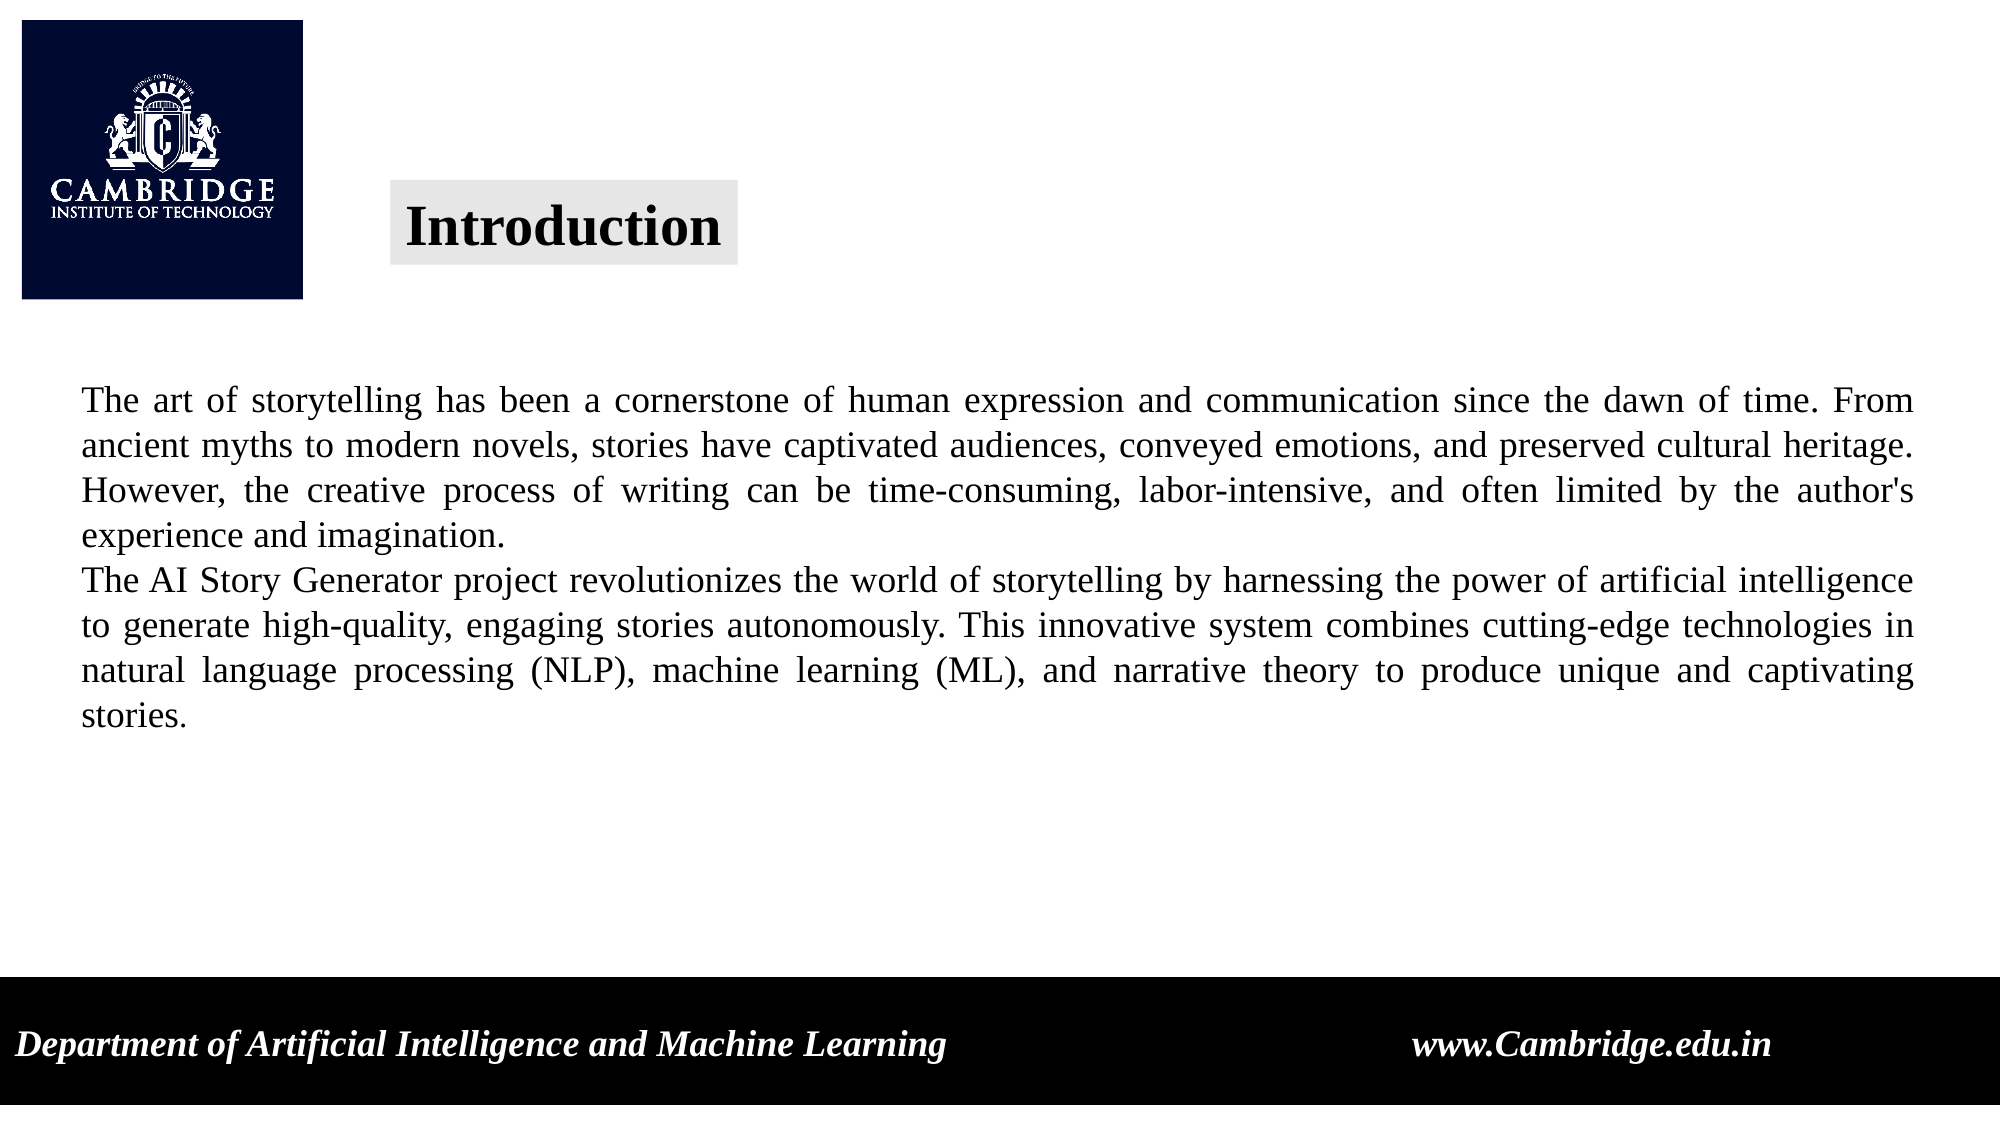

Introduction
The art of storytelling has been a cornerstone of human expression and communication since the dawn of time. From ancient myths to modern novels, stories have captivated audiences, conveyed emotions, and preserved cultural heritage. However, the creative process of writing can be time-consuming, labor-intensive, and often limited by the author's experience and imagination.
The AI Story Generator project revolutionizes the world of storytelling by harnessing the power of artificial intelligence to generate high-quality, engaging stories autonomously. This innovative system combines cutting-edge technologies in natural language processing (NLP), machine learning (ML), and narrative theory to produce unique and captivating stories.
Department of Artificial Intelligence and Machine Learning                                                 www.Cambridge.edu.in